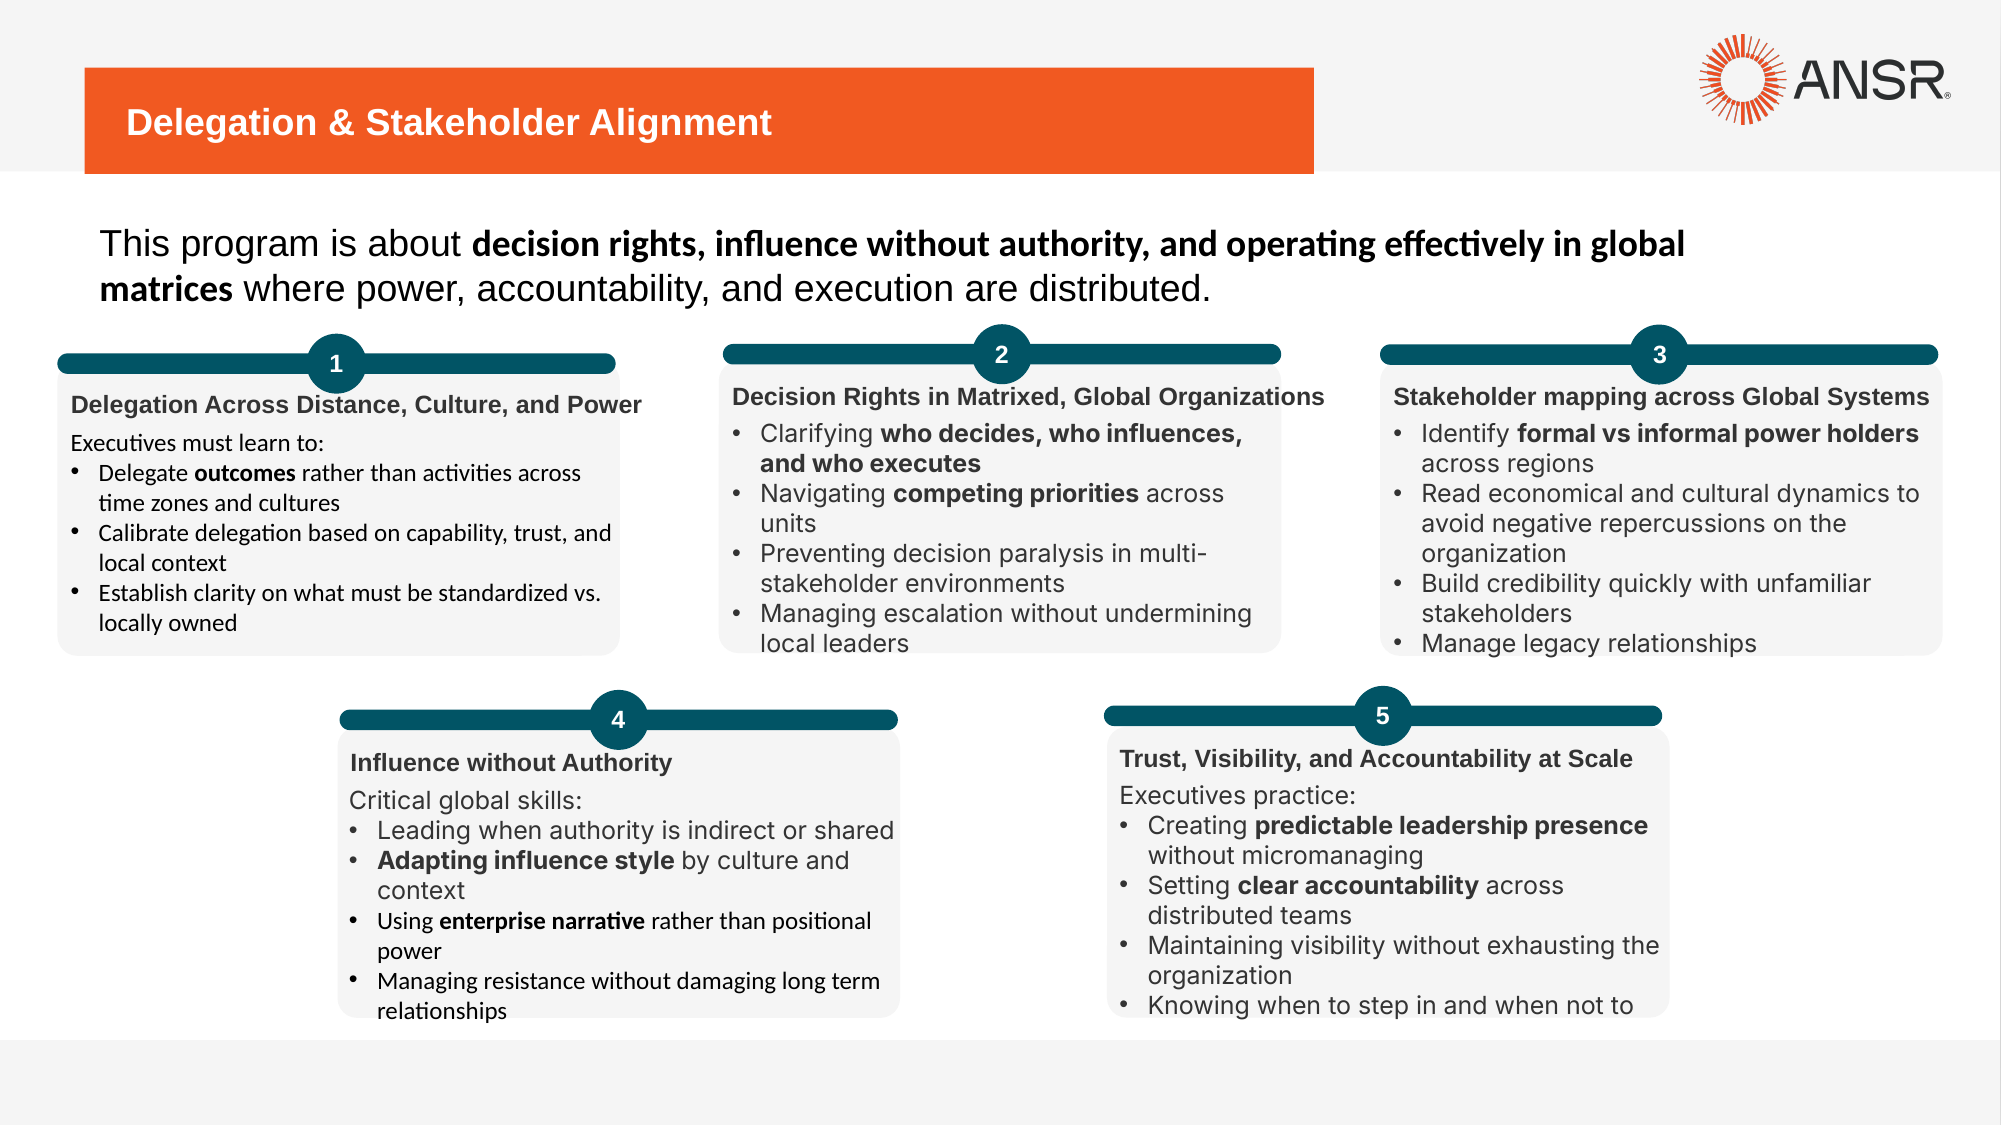

Delegation & Stakeholder Alignment
This program is about decision rights, influence without authority, and operating effectively in global matrices where power, accountability, and execution are distributed.

1

2
3

Decision Rights in Matrixed, Global Organizations
Stakeholder mapping across Global Systems
Delegation Across Distance, Culture, and Power
Clarifying who decides, who influences, and who executes
Navigating competing priorities across units
Preventing decision paralysis in multi-stakeholder environments
Managing escalation without undermining local leaders
Identify formal vs informal power holders across regions
Read economical and cultural dynamics to avoid negative repercussions on the organization
Build credibility quickly with unfamiliar stakeholders
Manage legacy relationships

Executives must learn to:
Delegate outcomes rather than activities across time zones and cultures
Calibrate delegation based on capability, trust, and local context
Establish clarity on what must be standardized vs. locally owned

5

4

Trust, Visibility, and Accountability at Scale
Influence without Authority
Executives practice:
Creating predictable leadership presence without micromanaging
Setting clear accountability across distributed teams
Maintaining visibility without exhausting the organization
Knowing when to step in and when not to
Critical global skills:
Leading when authority is indirect or shared
Adapting influence style by culture and context
Using enterprise narrative rather than positional power
Managing resistance without damaging long term relationships